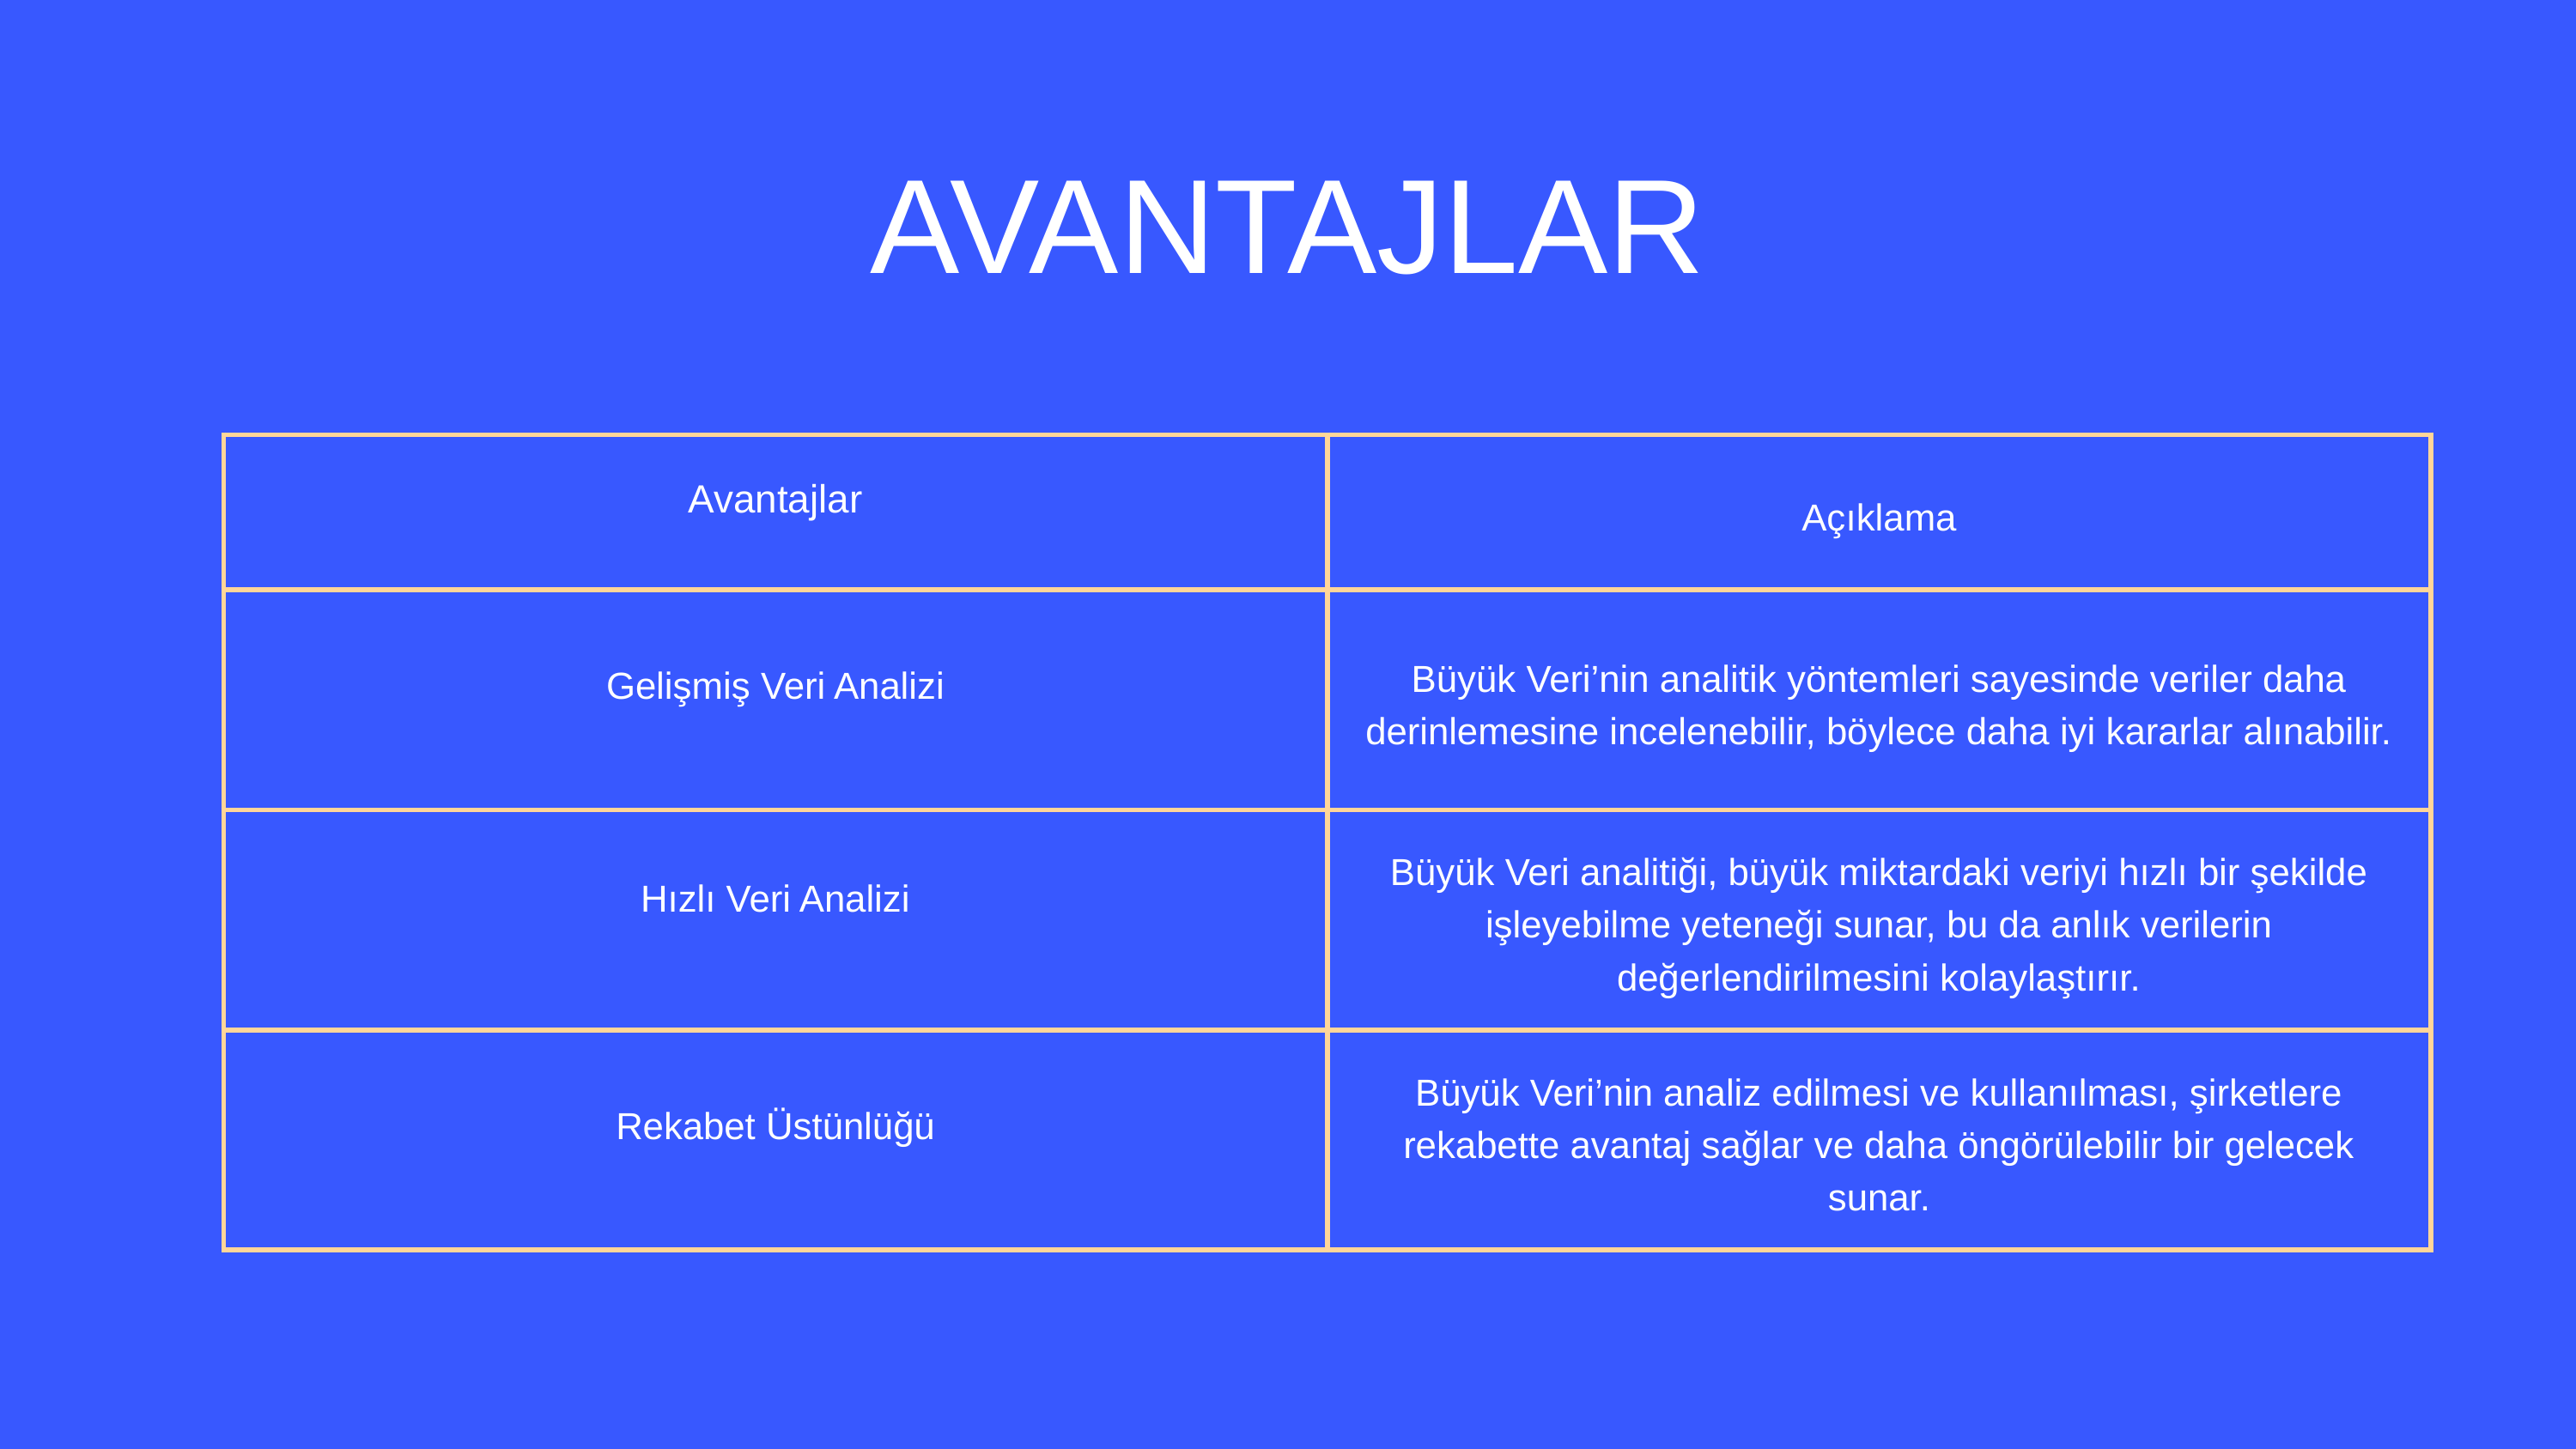

AVANTAJLAR
| Avantajlar | Açıklama |
| --- | --- |
| Gelişmiş Veri Analizi | Büyük Veri’nin analitik yöntemleri sayesinde veriler daha derinlemesine incelenebilir, böylece daha iyi kararlar alınabilir. |
| Hızlı Veri Analizi | Büyük Veri analitiği, büyük miktardaki veriyi hızlı bir şekilde işleyebilme yeteneği sunar, bu da anlık verilerin değerlendirilmesini kolaylaştırır. |
| Rekabet Üstünlüğü | Büyük Veri’nin analiz edilmesi ve kullanılması, şirketlere rekabette avantaj sağlar ve daha öngörülebilir bir gelecek sunar. |